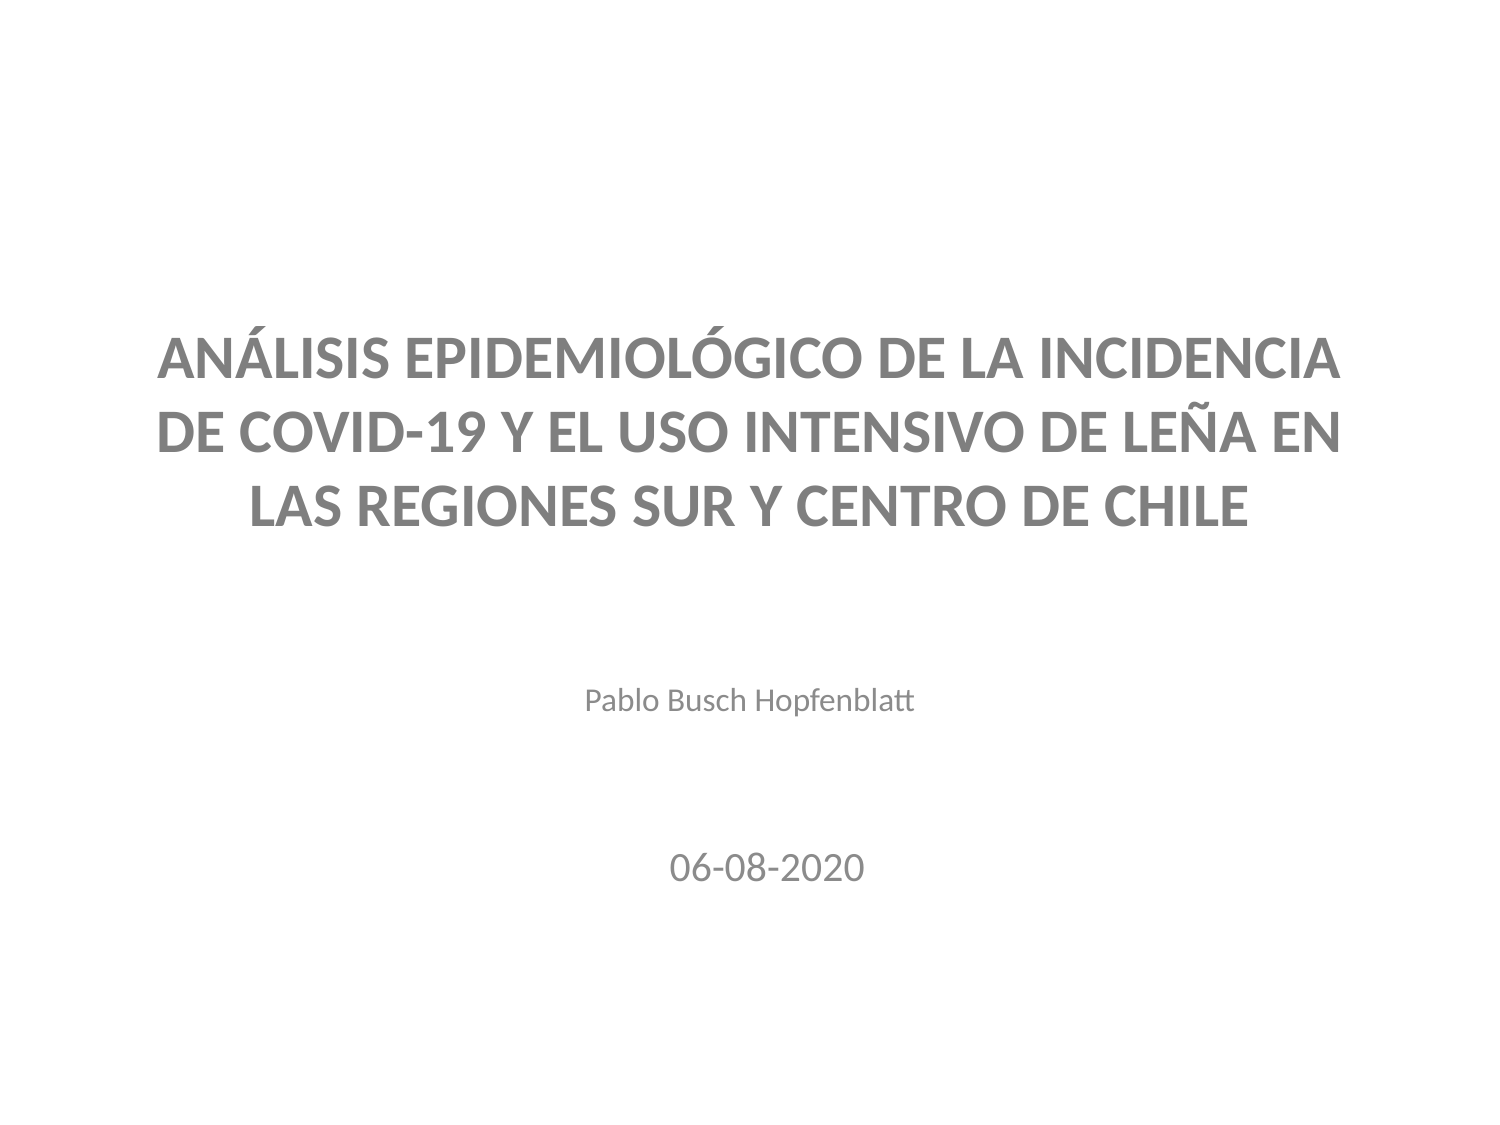

# Análisis epidemiológico de la incidencia de COVID-19 y el uso intensivo de leña en las regiones sur y centro de Chile
Pablo Busch Hopfenblatt
06-08-2020